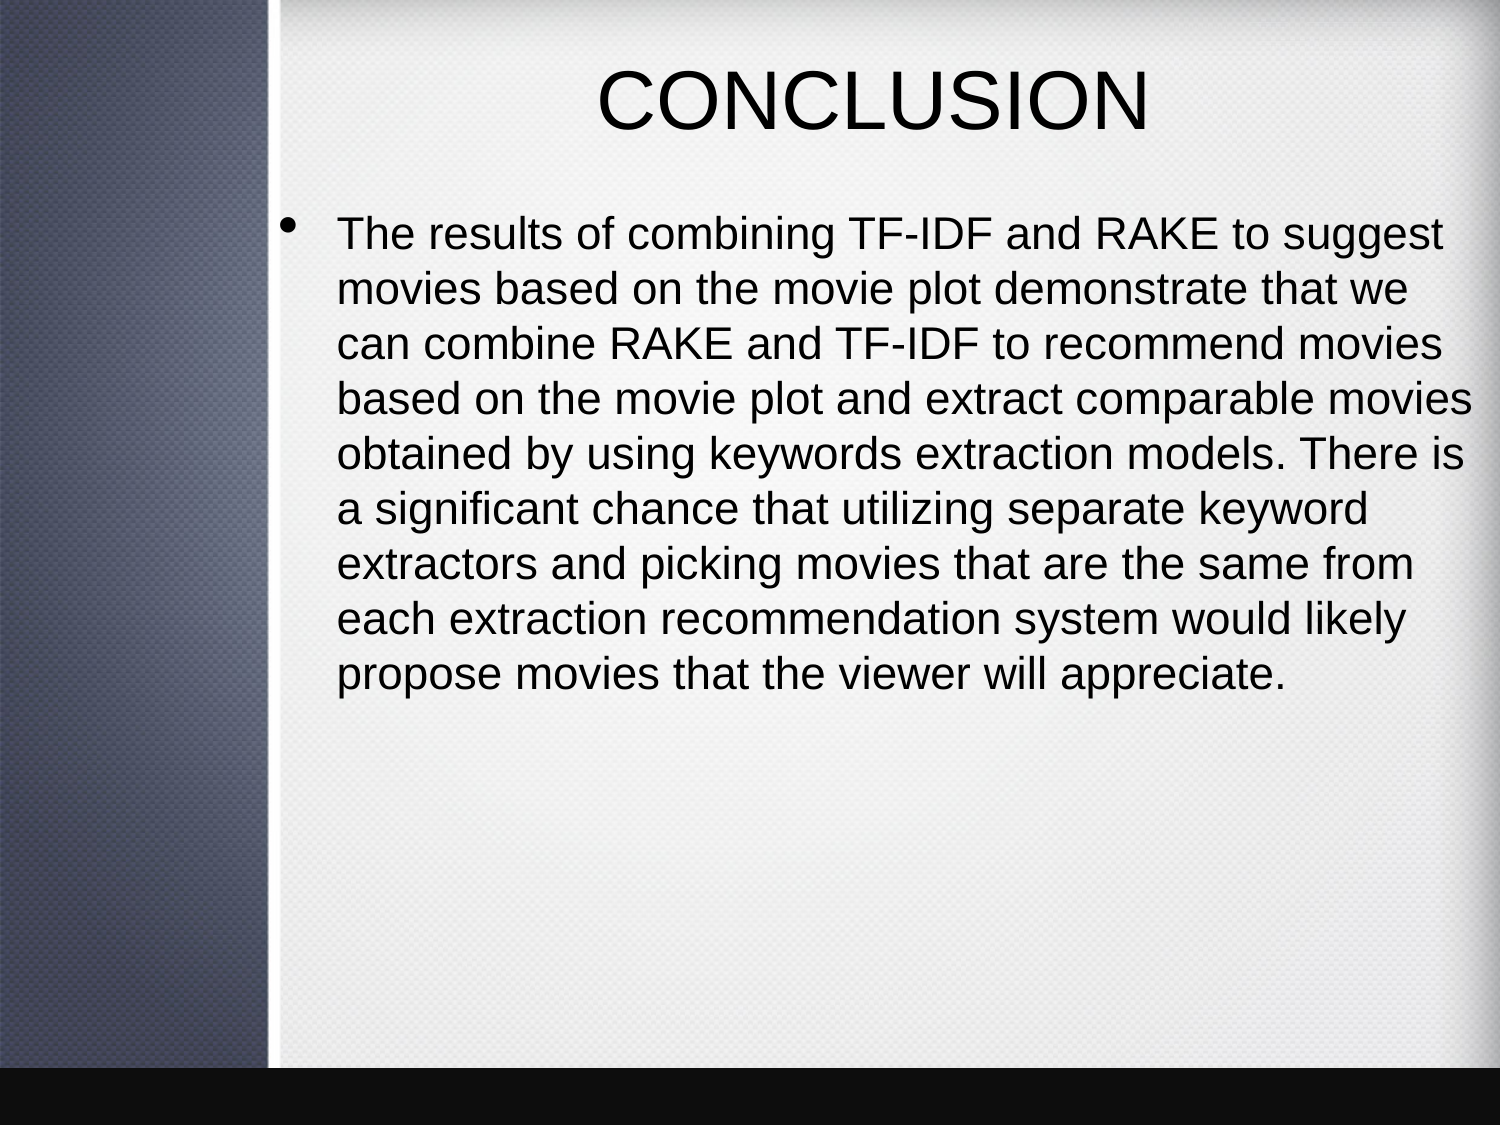

# CONCLUSION
The results of combining TF-IDF and RAKE to suggest movies based on the movie plot demonstrate that we can combine RAKE and TF-IDF to recommend movies based on the movie plot and extract comparable movies obtained by using keywords extraction models. There is a significant chance that utilizing separate keyword extractors and picking movies that are the same from each extraction recommendation system would likely propose movies that the viewer will appreciate.